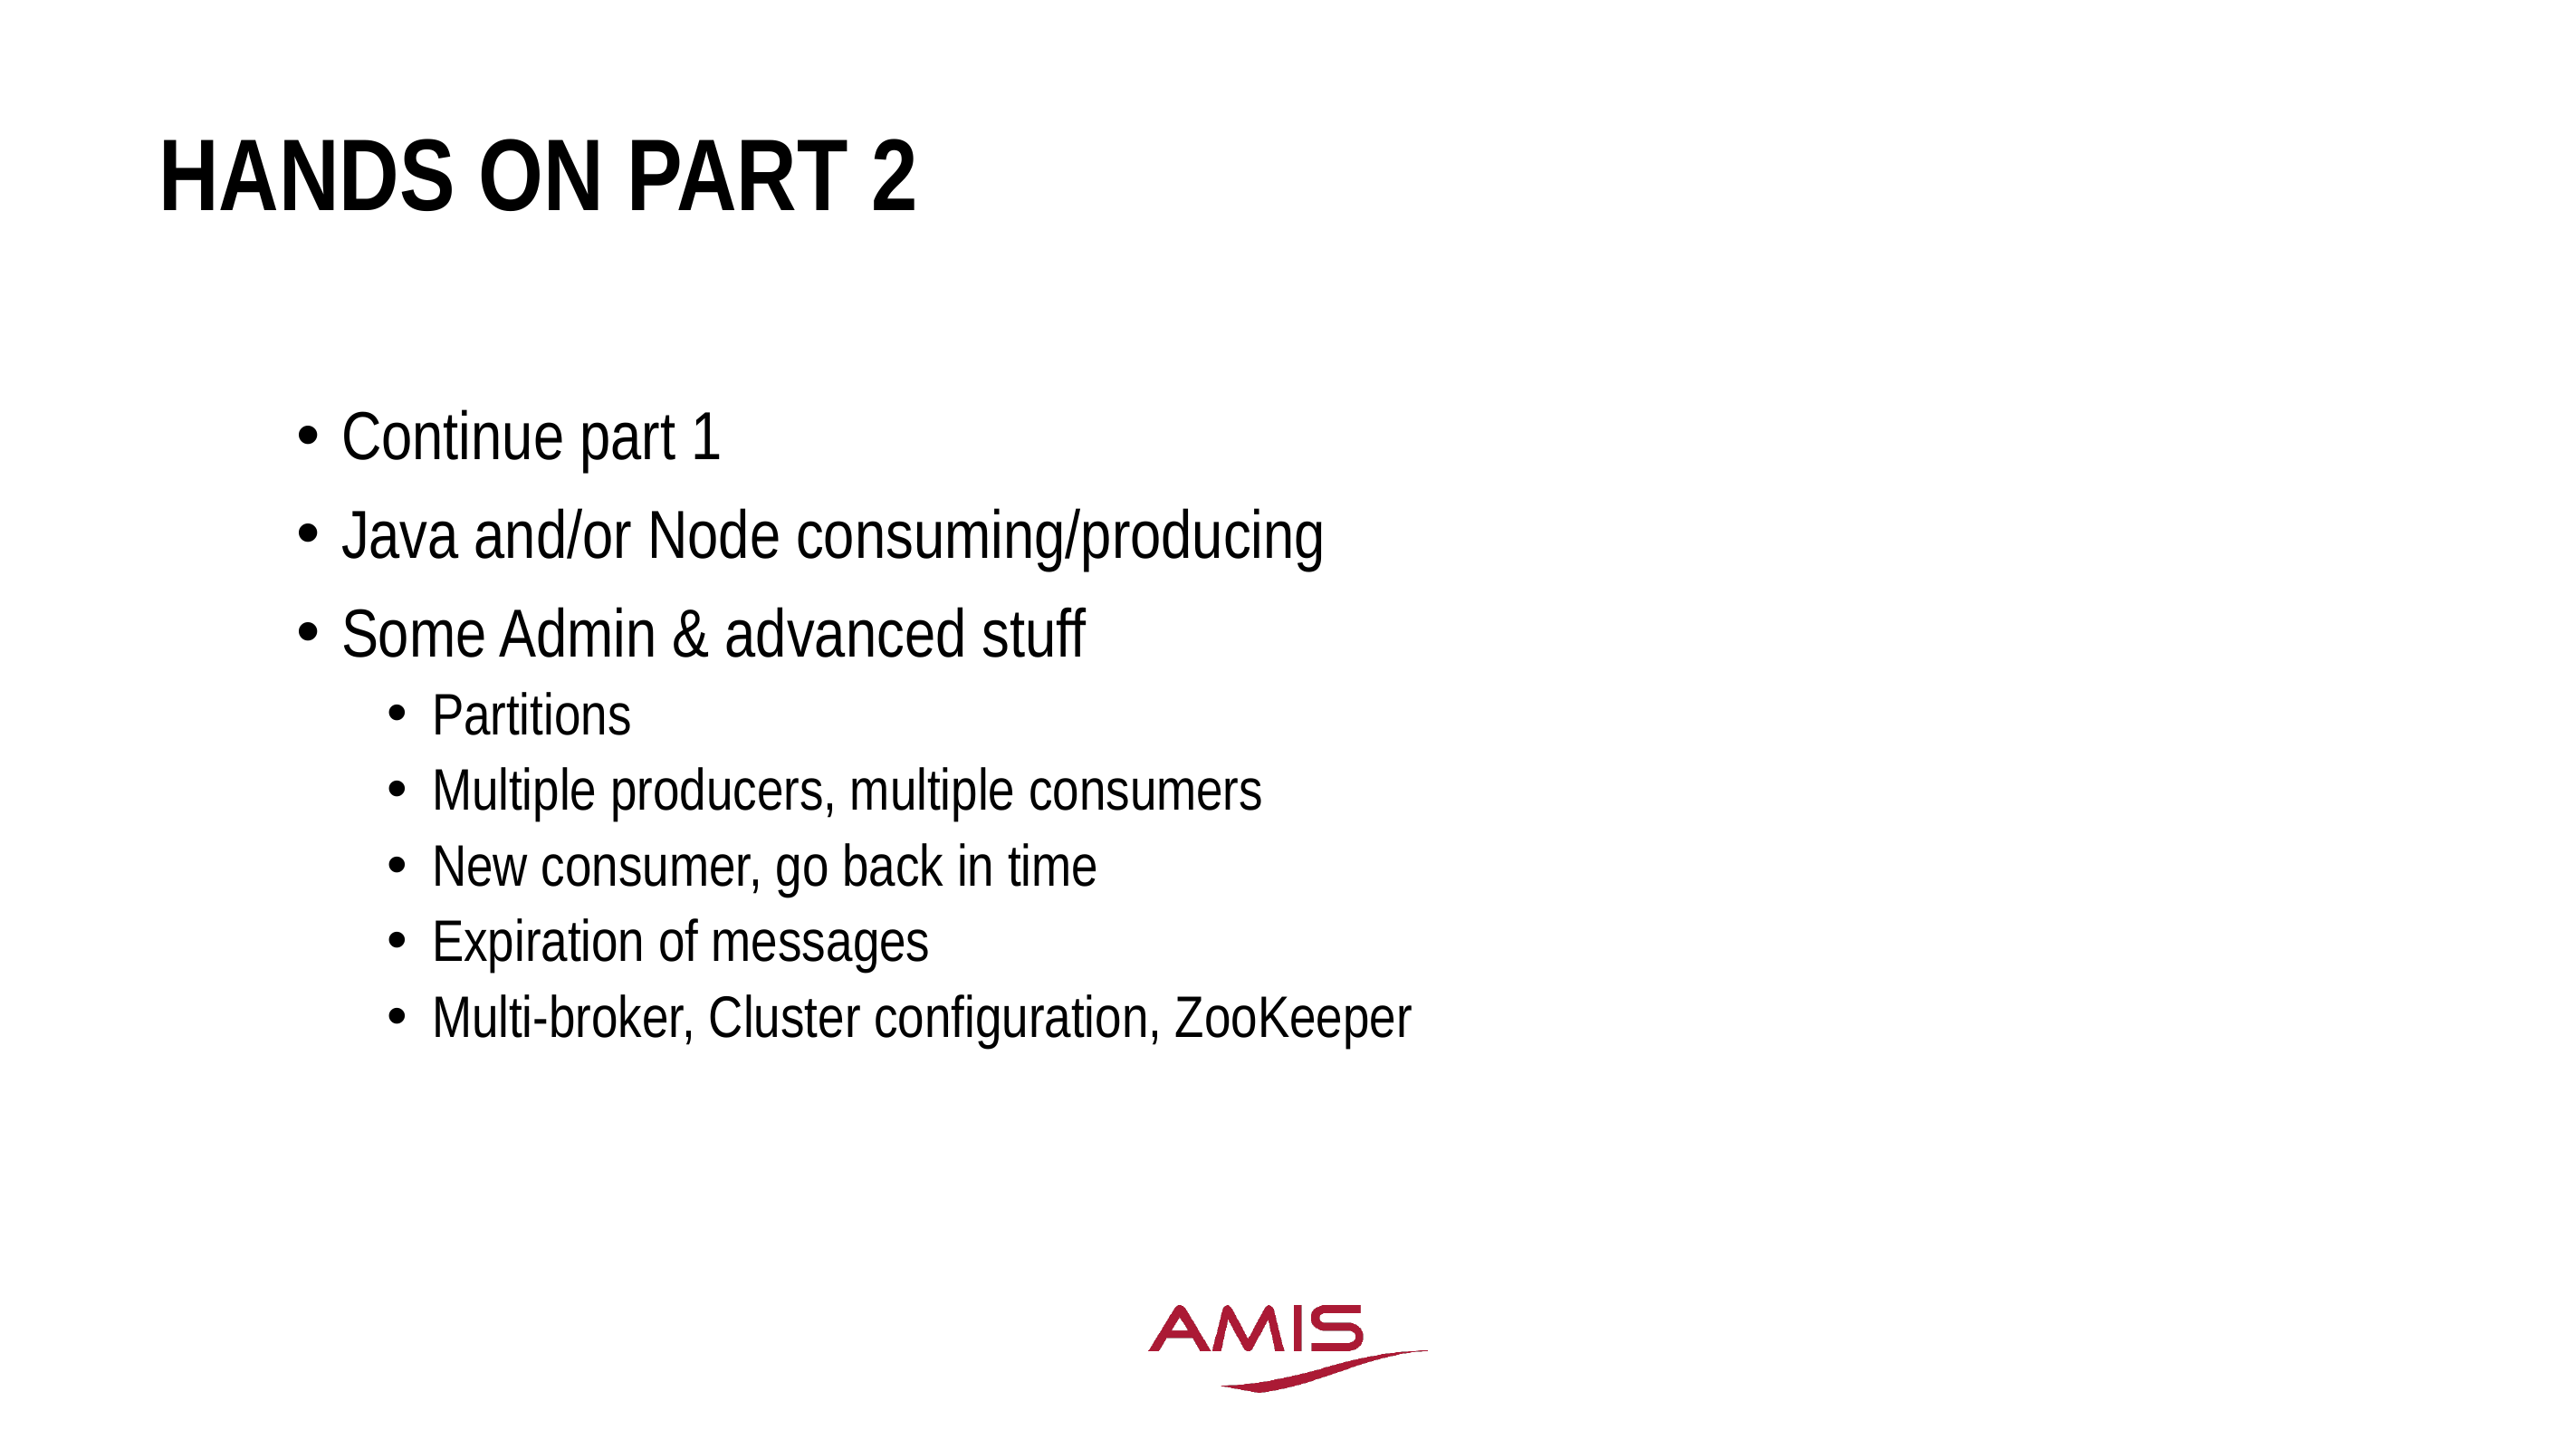

# Hands on part 2
Continue part 1
Java and/or Node consuming/producing
Some Admin & advanced stuff
Partitions
Multiple producers, multiple consumers
New consumer, go back in time
Expiration of messages
Multi-broker, Cluster configuration, ZooKeeper